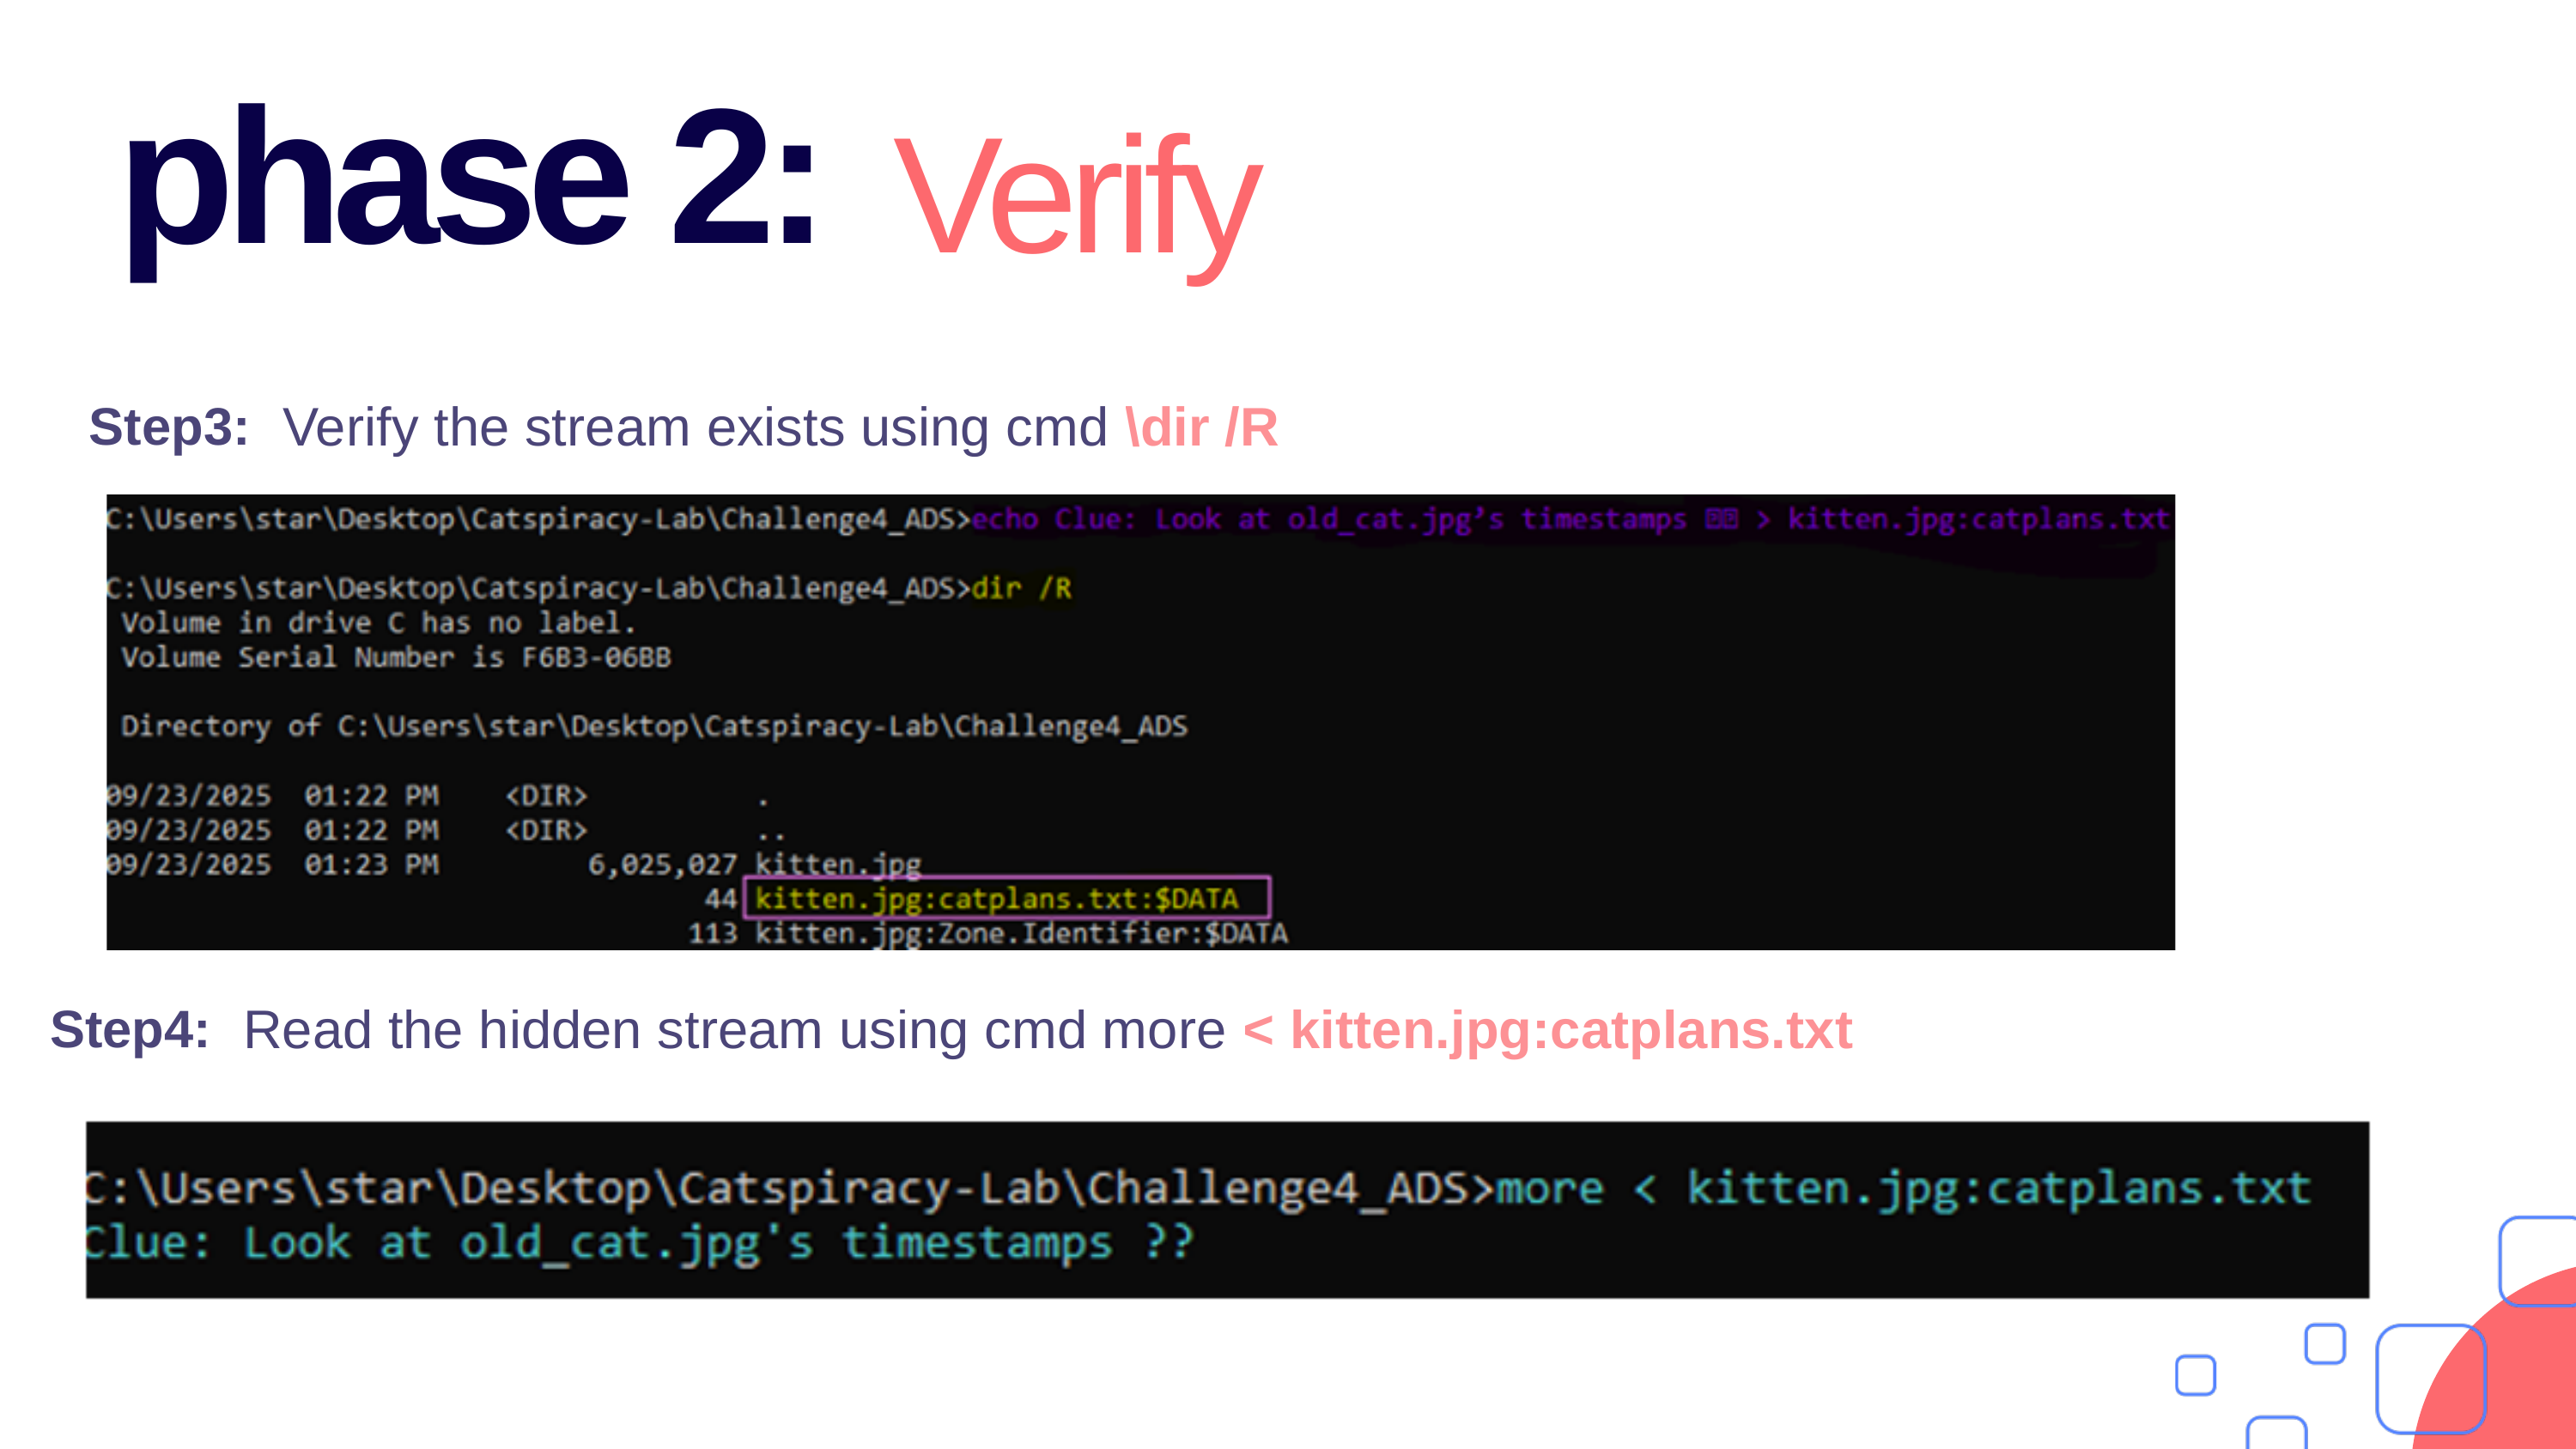

phase 2:
Verify
Verify the stream exists using cmd \dir /R

Step3:

Read the hidden stream using cmd more < kitten.jpg:catplans.txt

Step4: